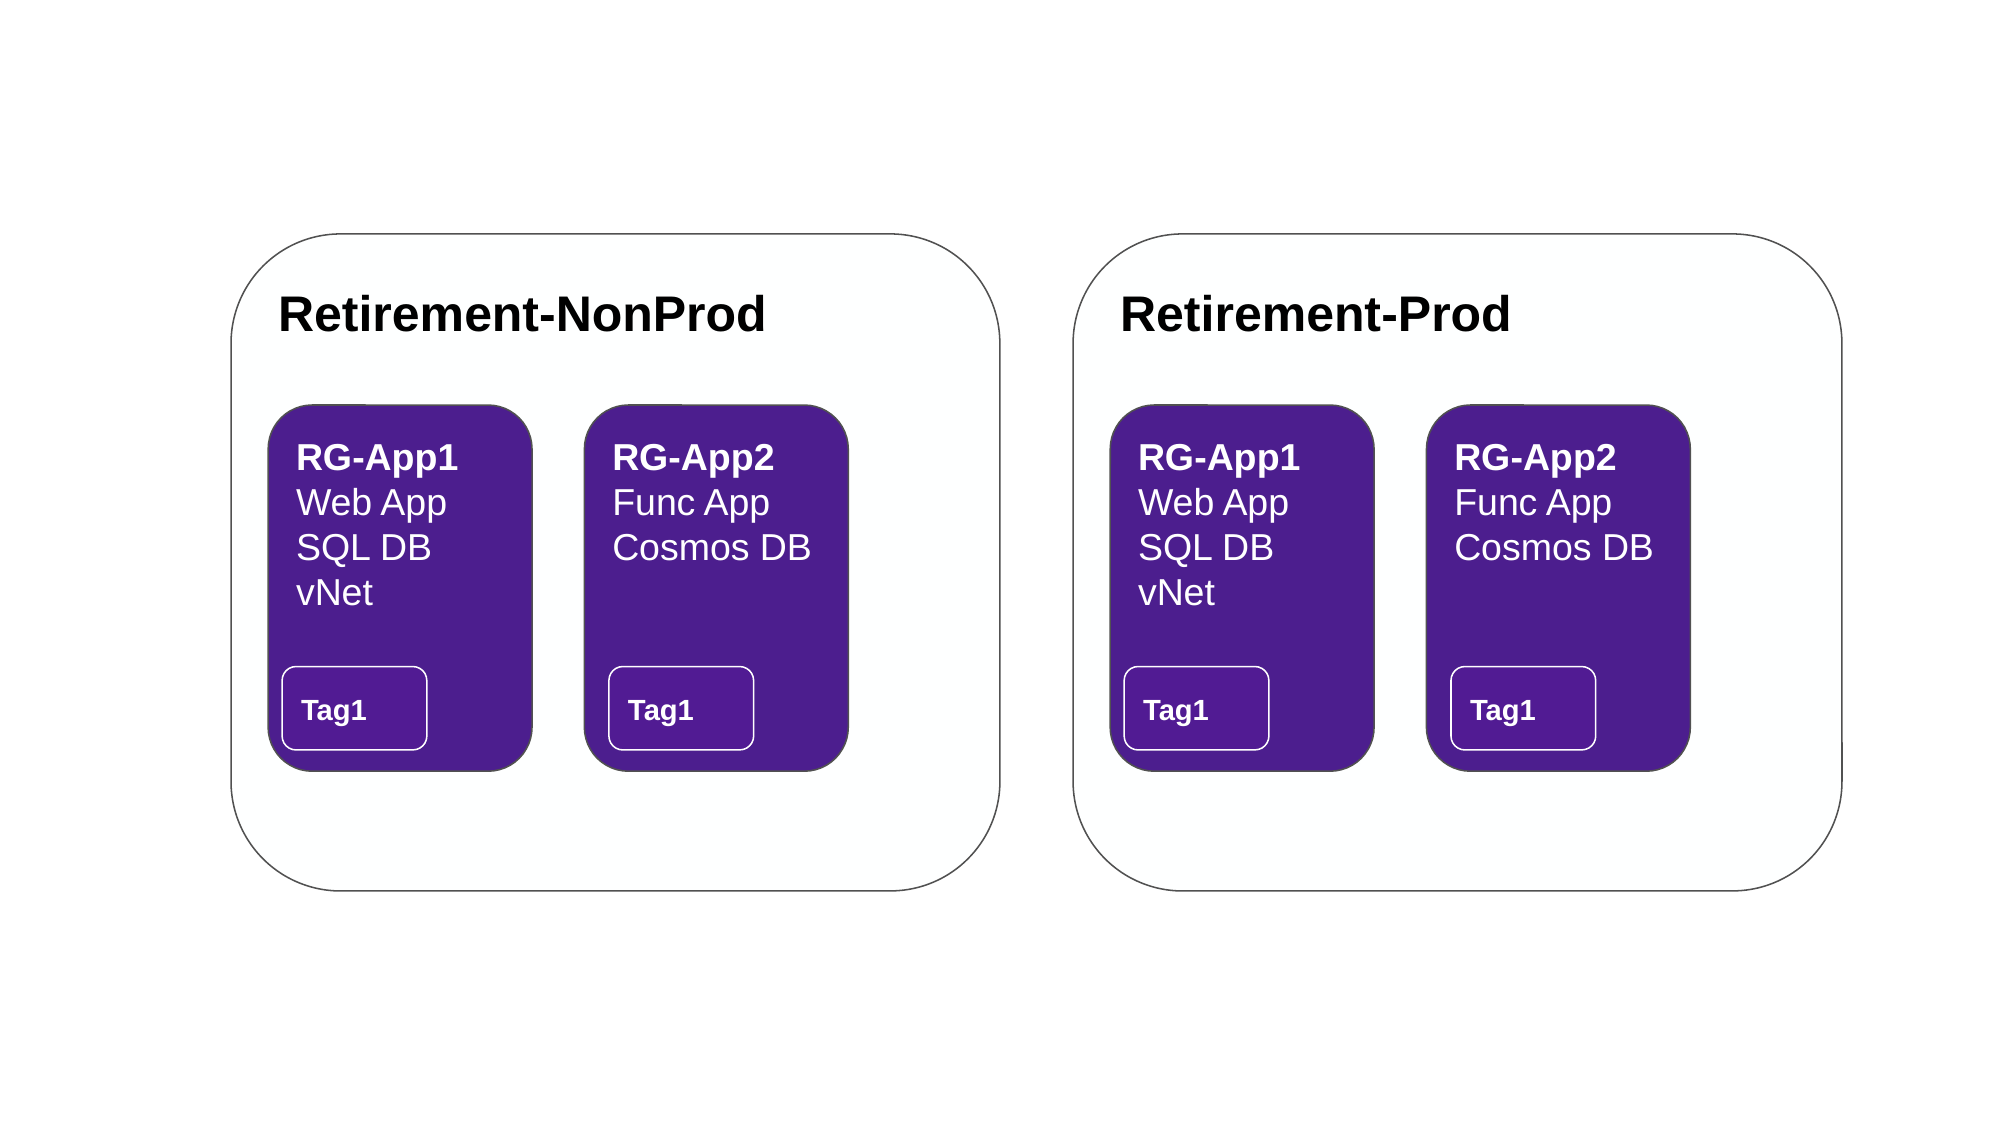

Retirement-NonProd
Retirement-Prod
RG-App1
Web App
SQL DB
vNet
RG-App2
Func App
Cosmos DB

RG-App1
Web App
SQL DB
vNet
RG-App2
Func App
Cosmos DB

Tag1
Tag1
Tag1
Tag1